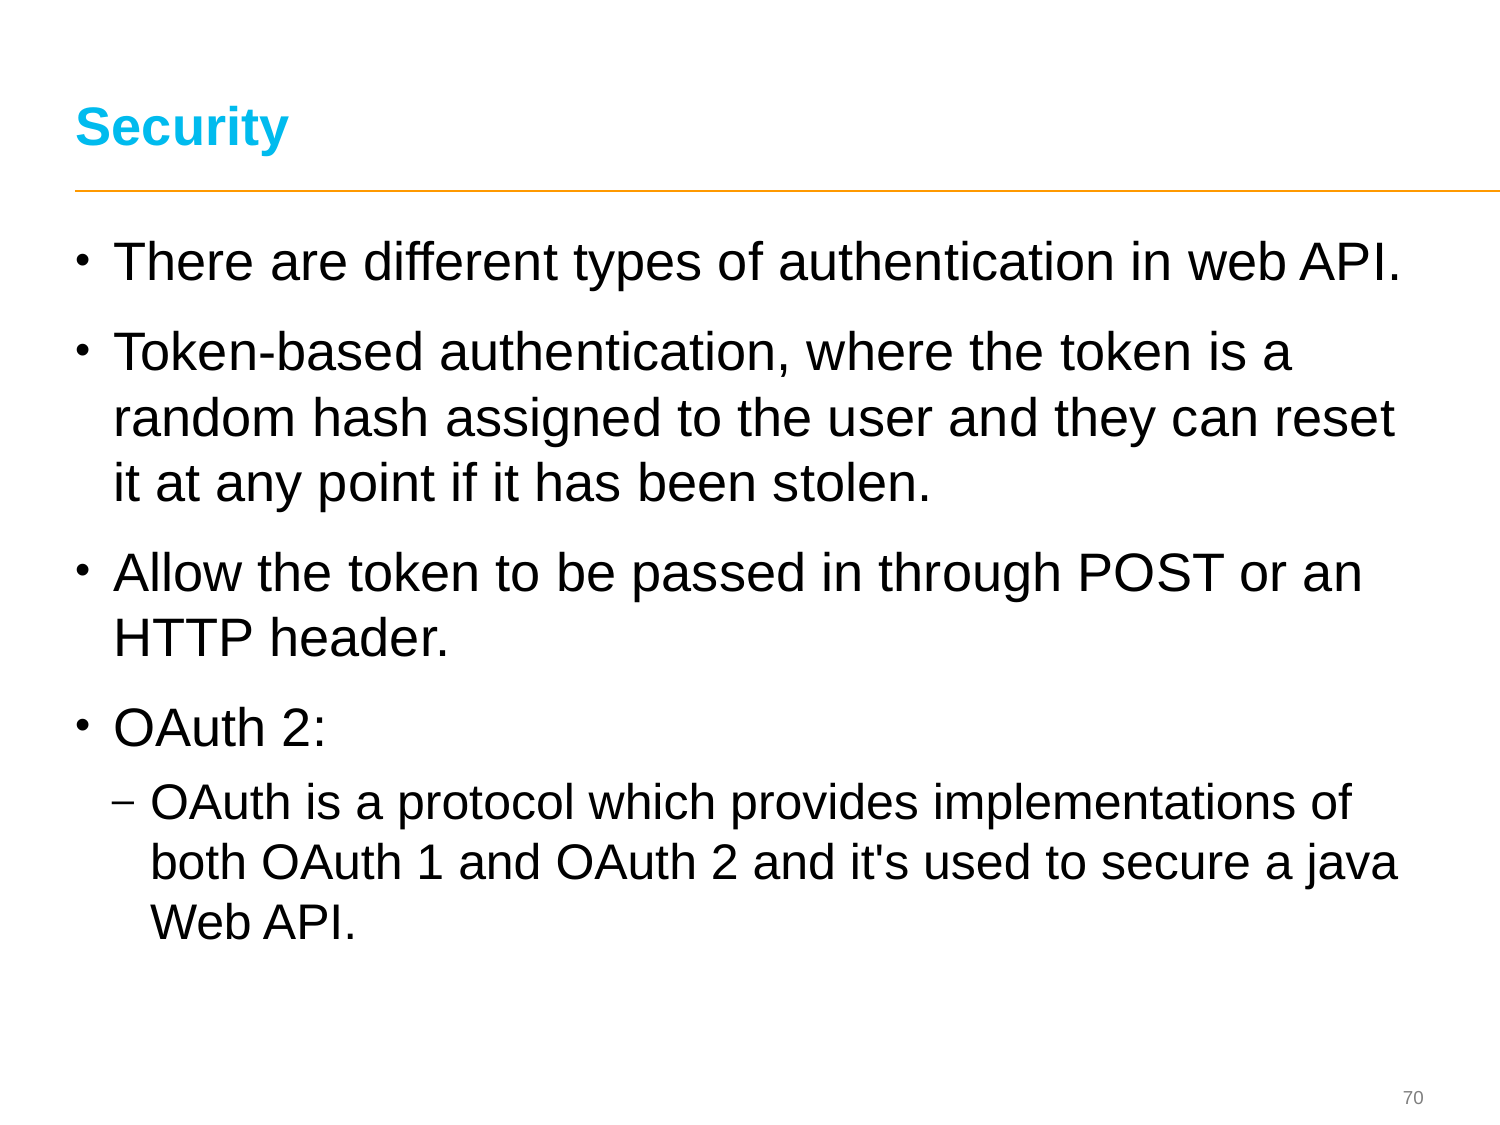

# Security
There are different types of authentication in web API.
Token-based authentication, where the token is a random hash assigned to the user and they can reset it at any point if it has been stolen.
Allow the token to be passed in through POST or an HTTP header.
OAuth 2:
OAuth is a protocol which provides implementations of both OAuth 1 and OAuth 2 and it's used to secure a java Web API.